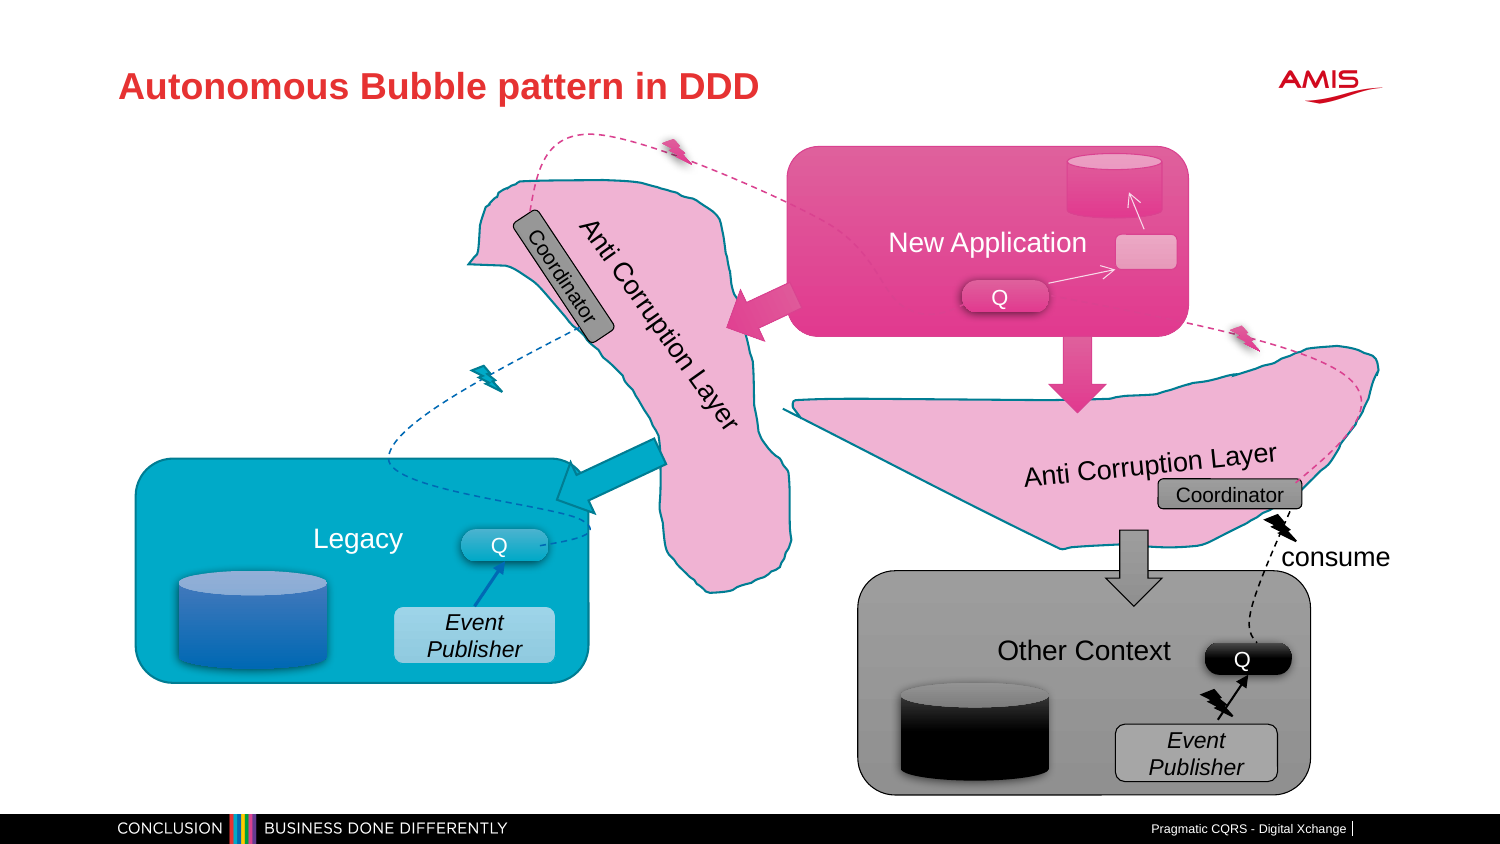

# Autonomous Bubble pattern in DDD

New Application

Coordinator

Q

Anti Corruption Layer

Anti Corruption Layer
Legacy

Coordinator

Q

consume

Other Context

Event Publisher
Q

Event Publisher
Pragmatic CQRS - Digital Xchange